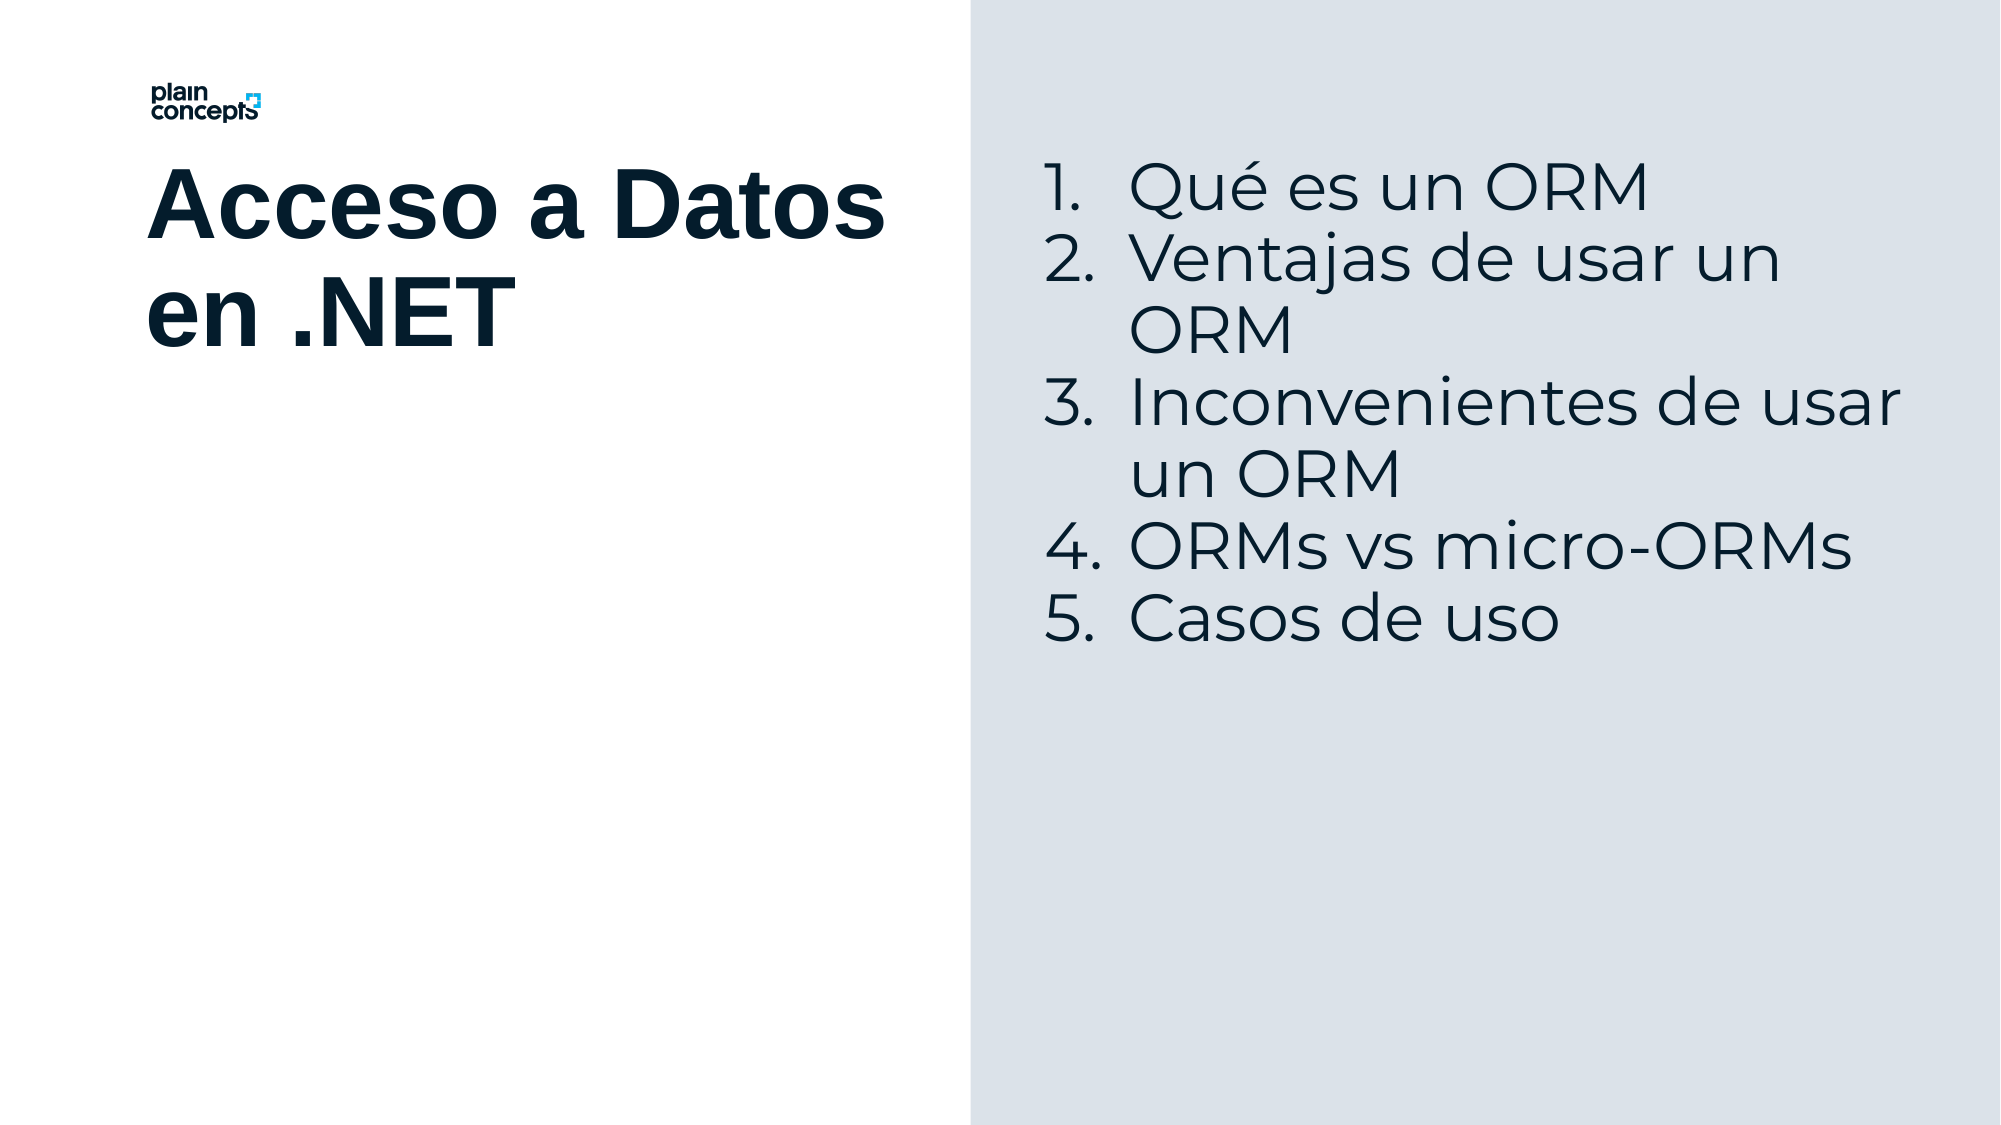

Acceso a Datos en .NET
Qué es un ORM
Ventajas de usar un ORM
Inconvenientes de usar un ORM
ORMs vs micro-ORMs
Casos de uso